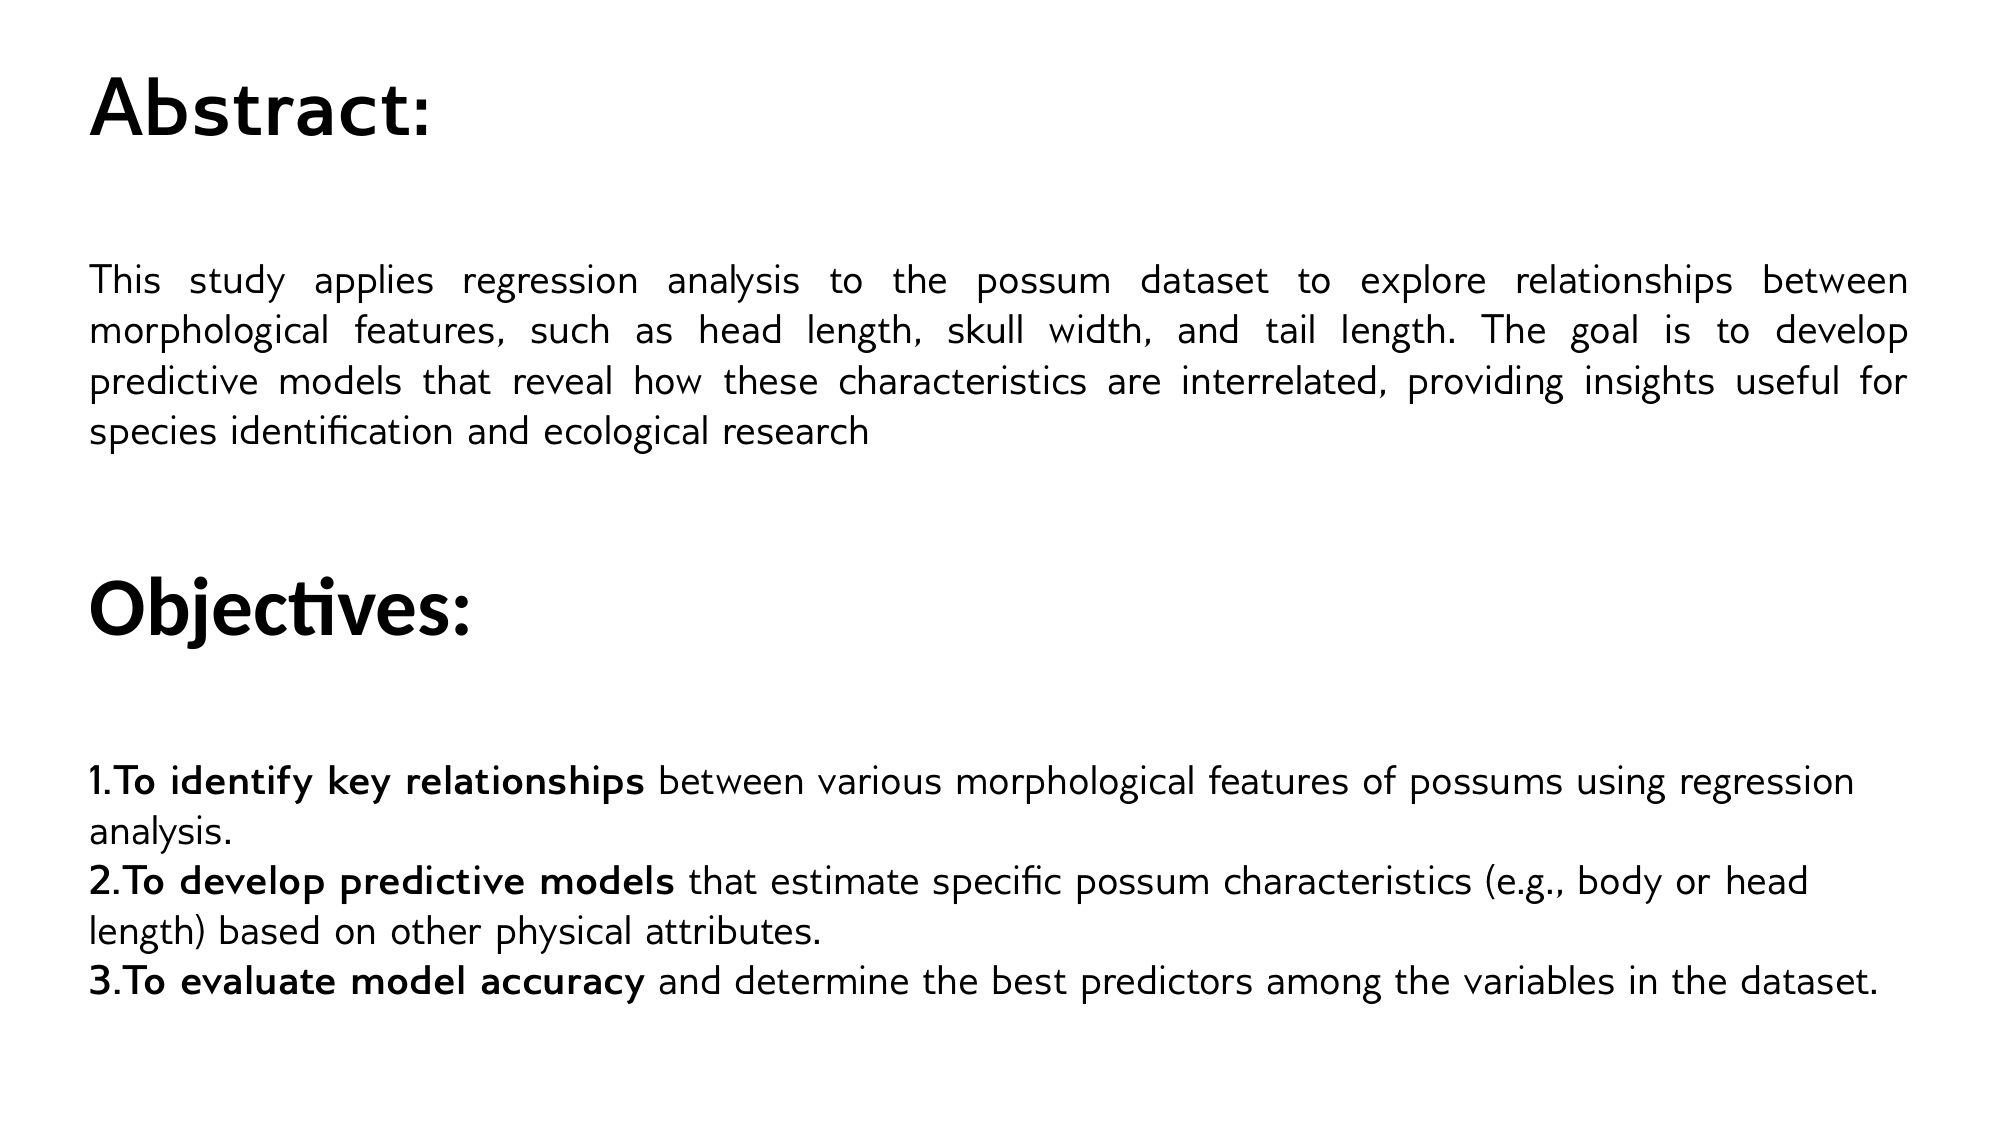

Abstract:

This study applies regression analysis to the possum dataset to explore relationships between morphological features, such as head length, skull width, and tail length. The goal is to develop predictive models that reveal how these characteristics are interrelated, providing insights useful for species identification and ecological research

Objectives:

1.To identify key relationships between various morphological features of possums using regression analysis.
2.To develop predictive models that estimate specific possum characteristics (e.g., body or head length) based on other physical attributes.
3.To evaluate model accuracy and determine the best predictors among the variables in the dataset.